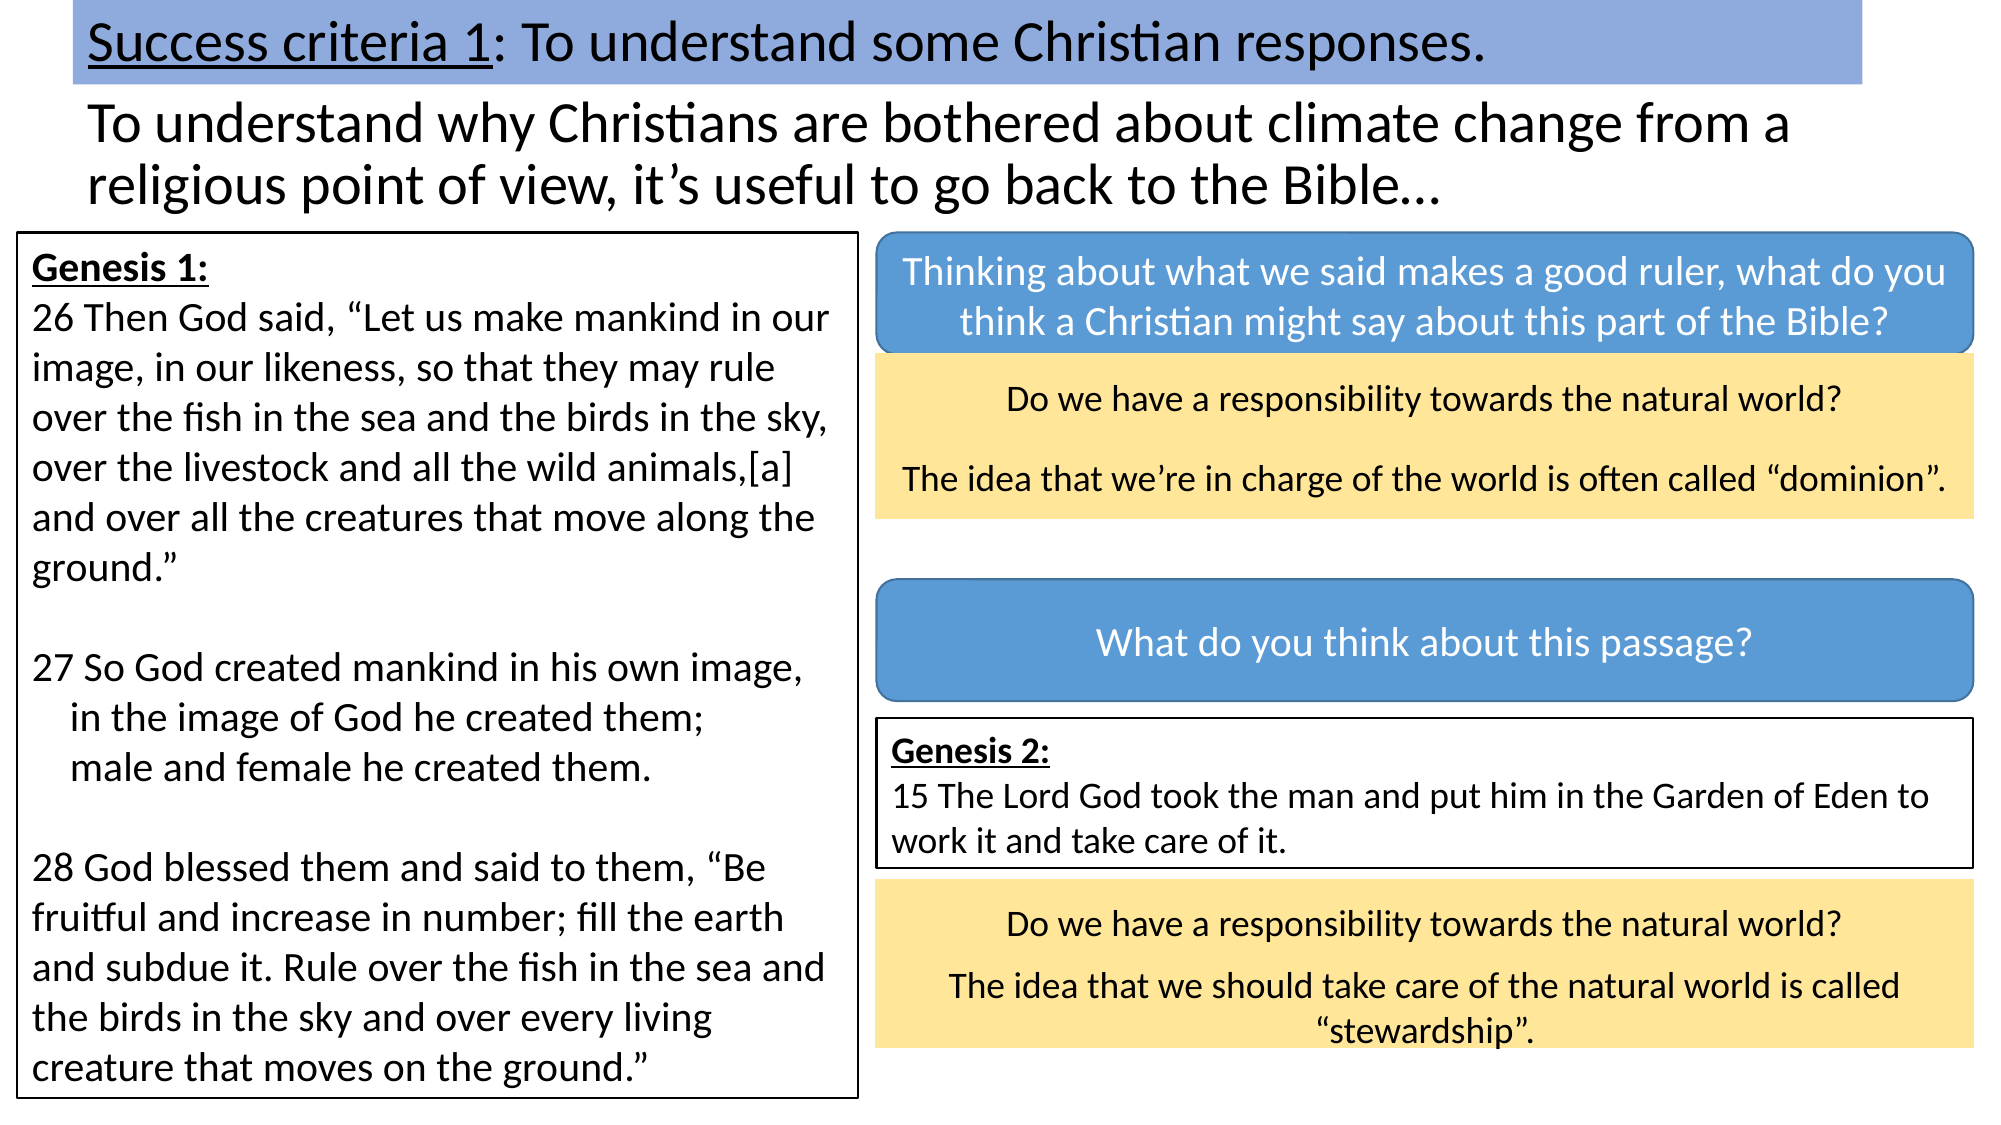

# Success criteria 1: To understand some Christian responses.
To understand why Christians are bothered about climate change from a religious point of view, it’s useful to go back to the Bible…
Genesis 1:
26 Then God said, “Let us make mankind in our image, in our likeness, so that they may rule over the fish in the sea and the birds in the sky, over the livestock and all the wild animals,[a] and over all the creatures that move along the ground.”

27 So God created mankind in his own image,
    in the image of God he created them;
    male and female he created them.

28 God blessed them and said to them, “Be fruitful and increase in number; fill the earth and subdue it. Rule over the fish in the sea and the birds in the sky and over every living creature that moves on the ground.”
Thinking about what we said makes a good ruler, what do you think a Christian might say about this part of the Bible?
Do we have a responsibility towards the natural world?
The idea that we’re in charge of the world is often called “dominion”.
What do you think about this passage?
Genesis 2:
15 The Lord God took the man and put him in the Garden of Eden to work it and take care of it.
Do we have a responsibility towards the natural world?
The idea that we should take care of the natural world is called “stewardship”.